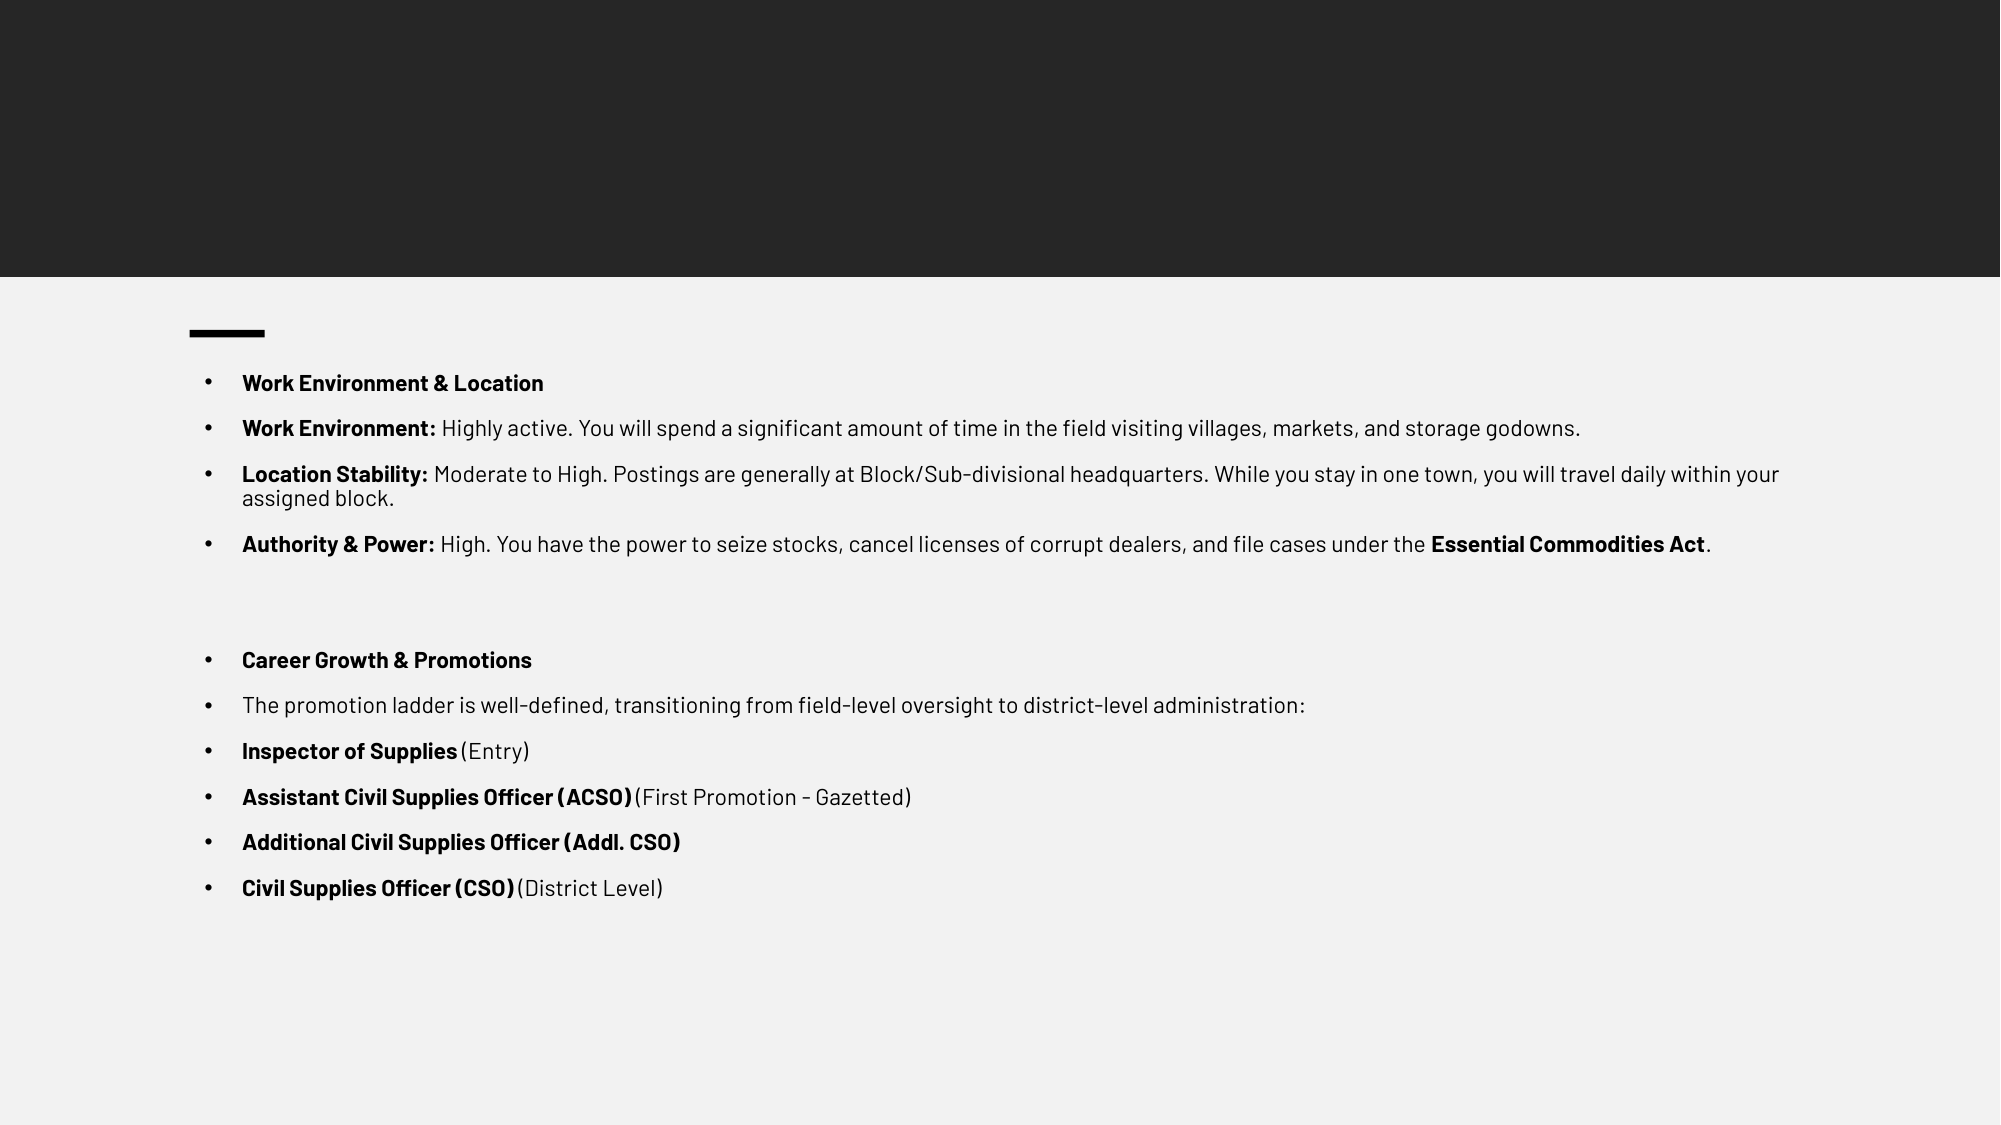

Work Environment & Location
Work Environment: Highly active. You will spend a significant amount of time in the field visiting villages, markets, and storage godowns.
Location Stability: Moderate to High. Postings are generally at Block/Sub-divisional headquarters. While you stay in one town, you will travel daily within your assigned block.
Authority & Power: High. You have the power to seize stocks, cancel licenses of corrupt dealers, and file cases under the Essential Commodities Act.

Career Growth & Promotions
The promotion ladder is well-defined, transitioning from field-level oversight to district-level administration:
Inspector of Supplies (Entry)
Assistant Civil Supplies Officer (ACSO) (First Promotion - Gazetted)
Additional Civil Supplies Officer (Addl. CSO)
Civil Supplies Officer (CSO) (District Level)